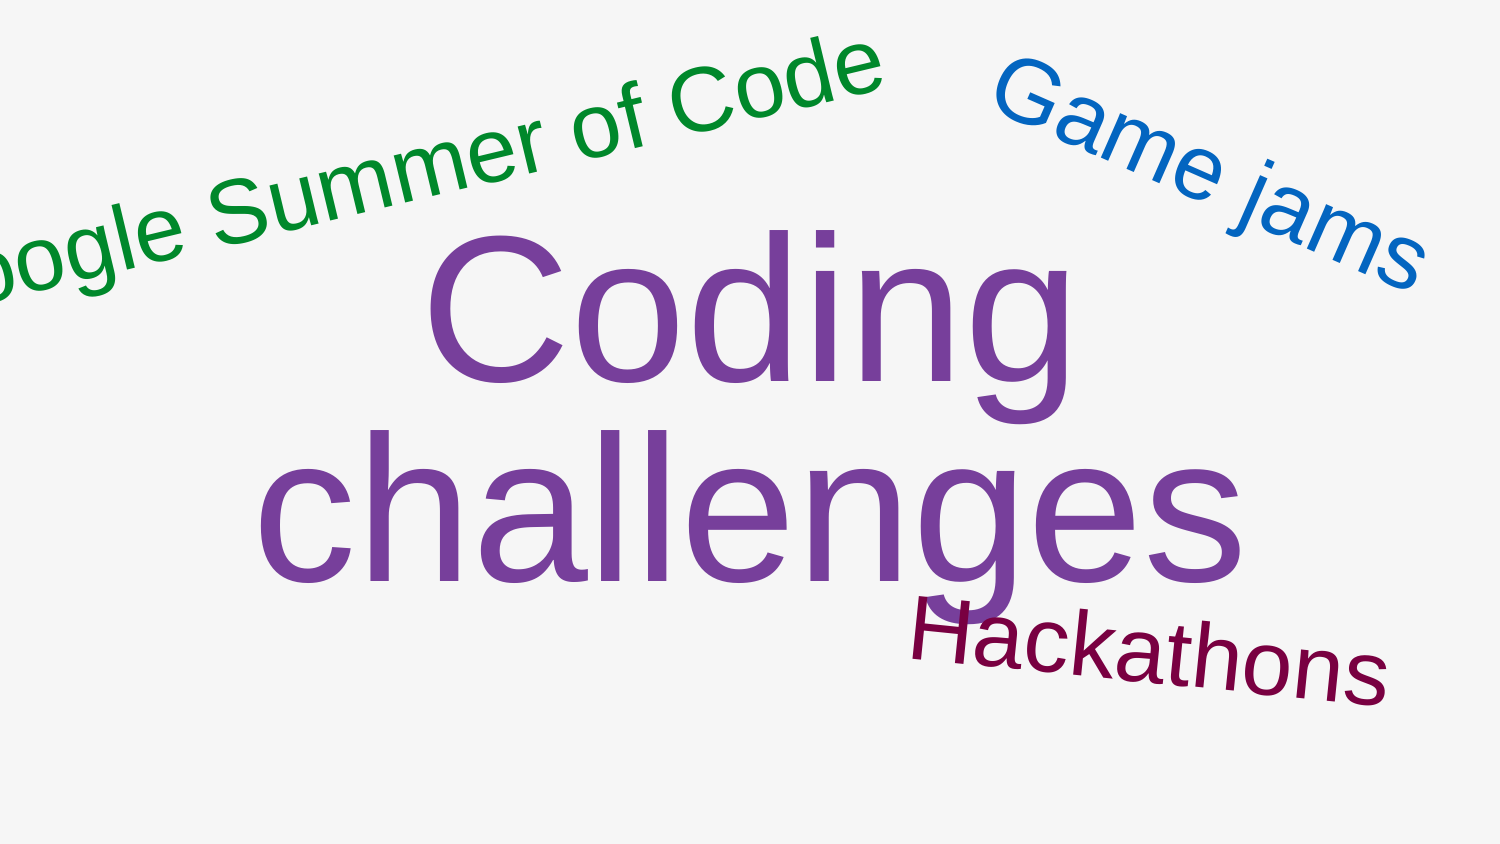

Game jams
Google Summer of Code
Coding challenges
Hackathons